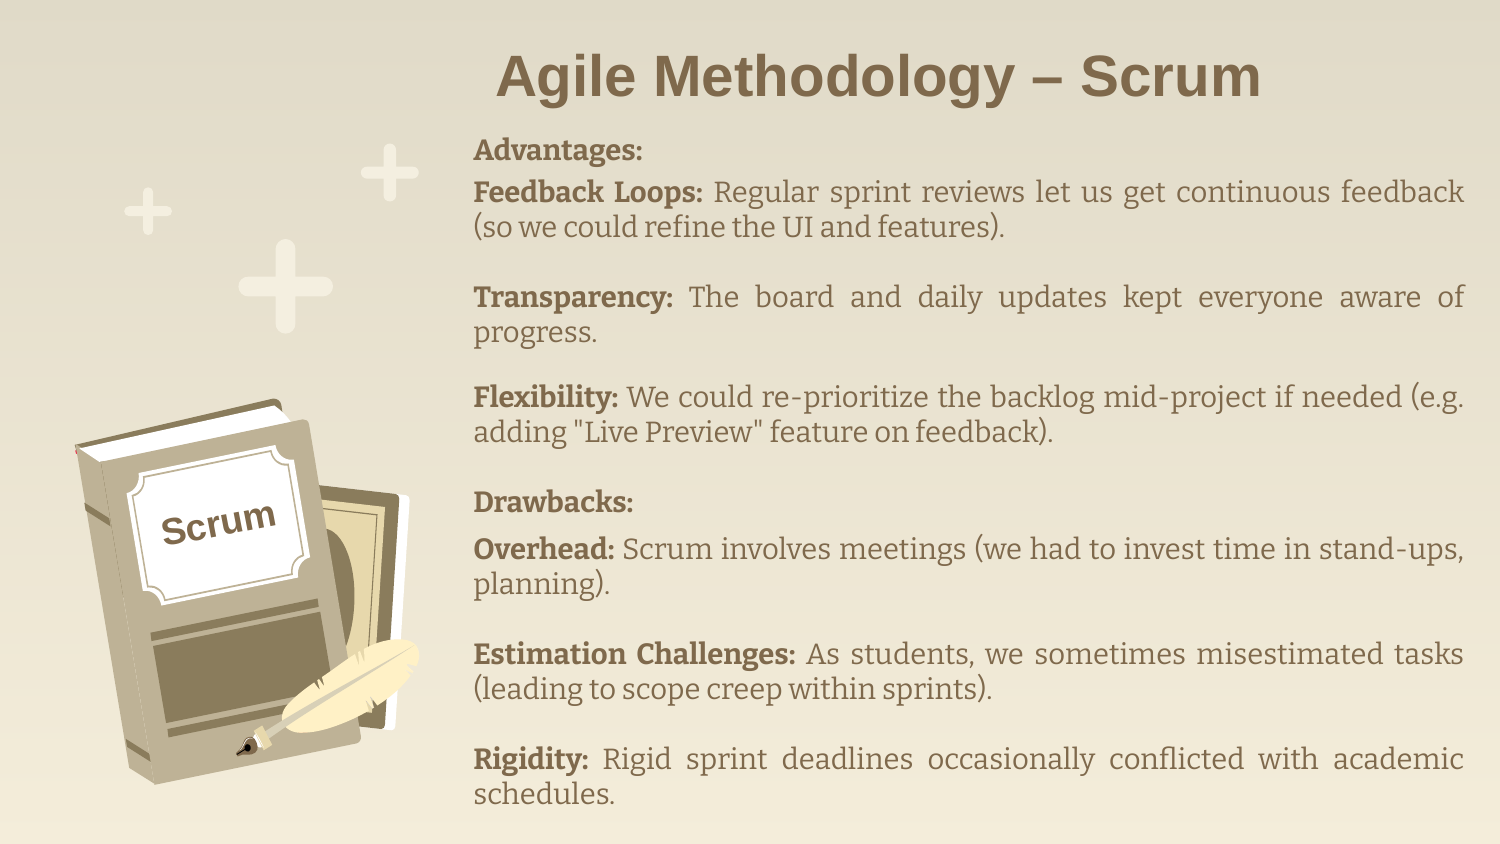

# Agile Methodology – Scrum

Advantages:

Feedback Loops: Regular sprint reviews let us get continuous feedback (so we could refine the UI and features).

Transparency: The board and daily updates kept everyone aware of progress.

Flexibility: We could re-prioritize the backlog mid-project if needed (e.g. adding "Live Preview" feature on feedback).

Drawbacks:

Overhead: Scrum involves meetings (we had to invest time in stand-ups, planning).

Estimation Challenges: As students, we sometimes misestimated tasks (leading to scope creep within sprints).

Rigidity: Rigid sprint deadlines occasionally conflicted with academic schedules.

Scrum